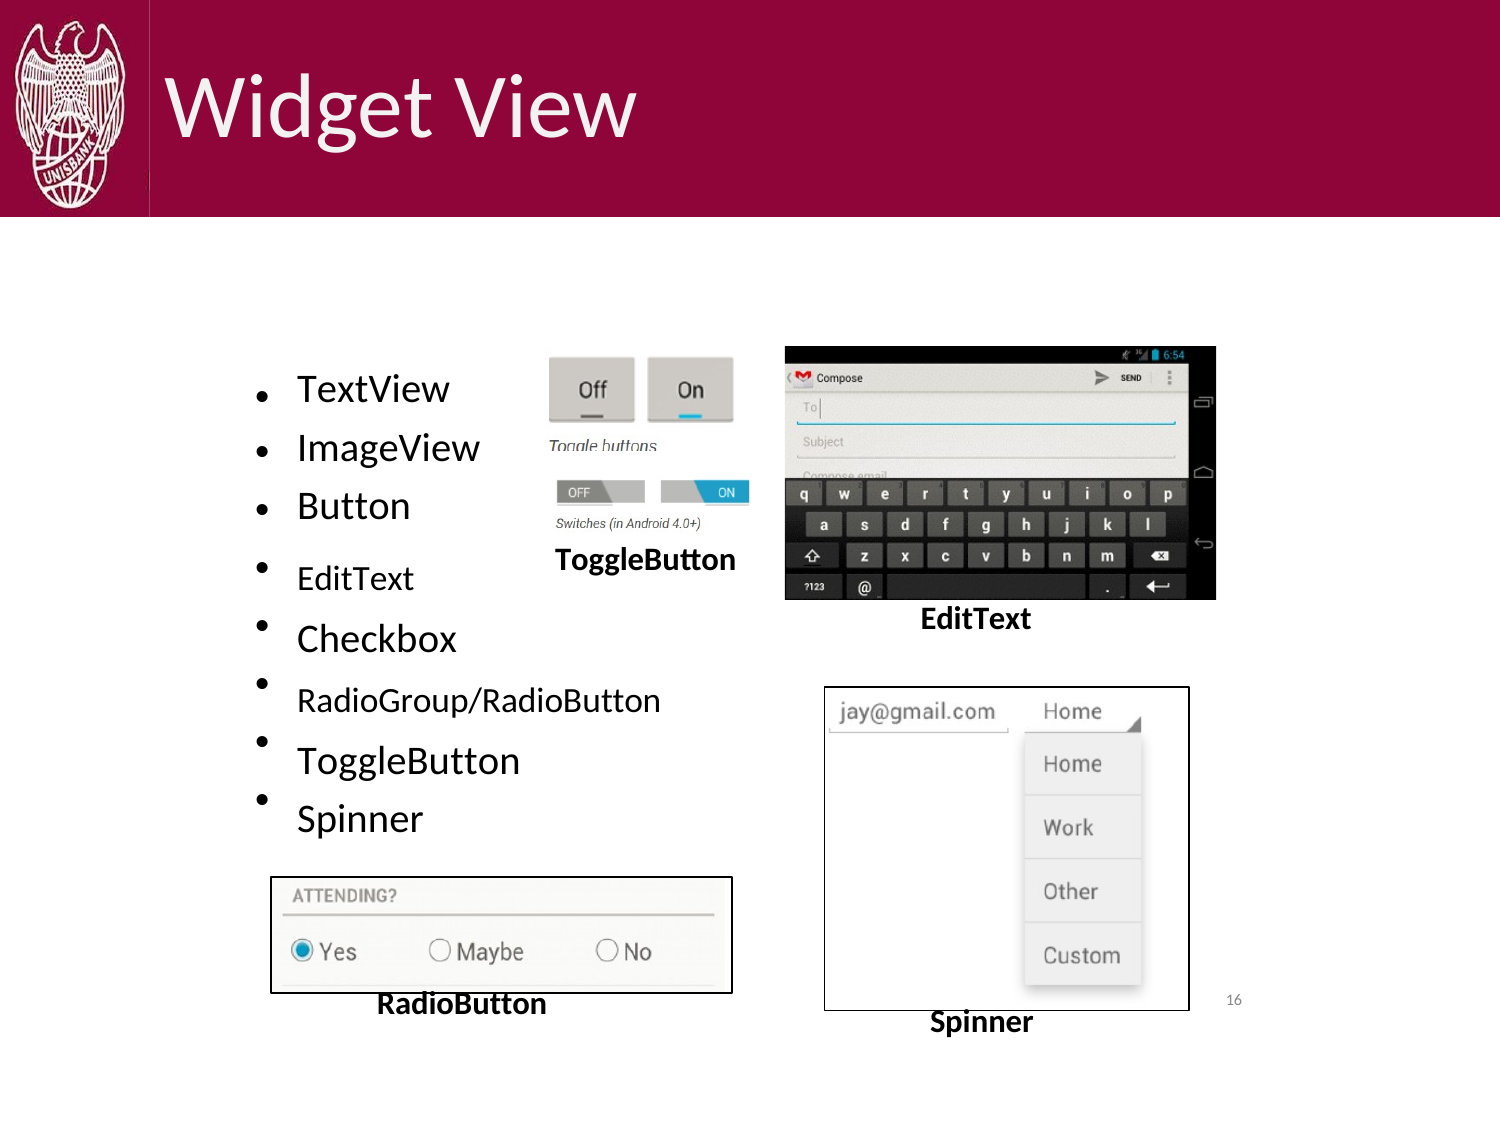

# Widget View

TextView
ImageView
Button

•
•
•
•
•
•
•
•

ToggleButton
EditText
Checkbox
EditText
RadioGroup/RadioButton
ToggleButton
Spinner

RadioButton
16
Spinner